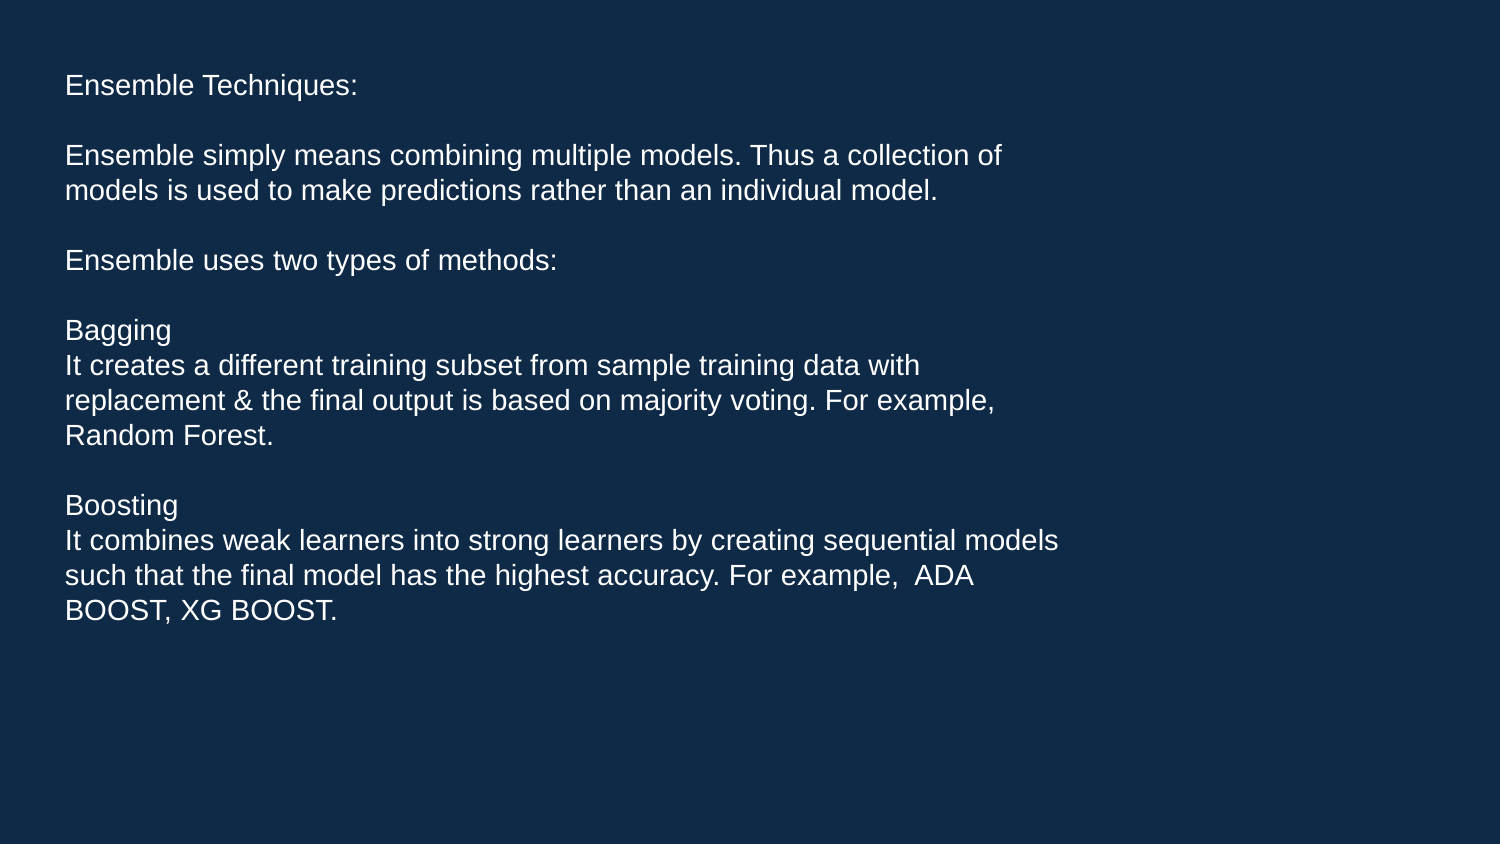

Ensemble Techniques:

Ensemble simply means combining multiple models. Thus a collection of models is used to make predictions rather than an individual model.

Ensemble uses two types of methods:

Bagging
It creates a different training subset from sample training data with replacement & the final output is based on majority voting. For example,  Random Forest.

Boosting
It combines weak learners into strong learners by creating sequential models such that the final model has the highest accuracy. For example,  ADA BOOST, XG BOOST.